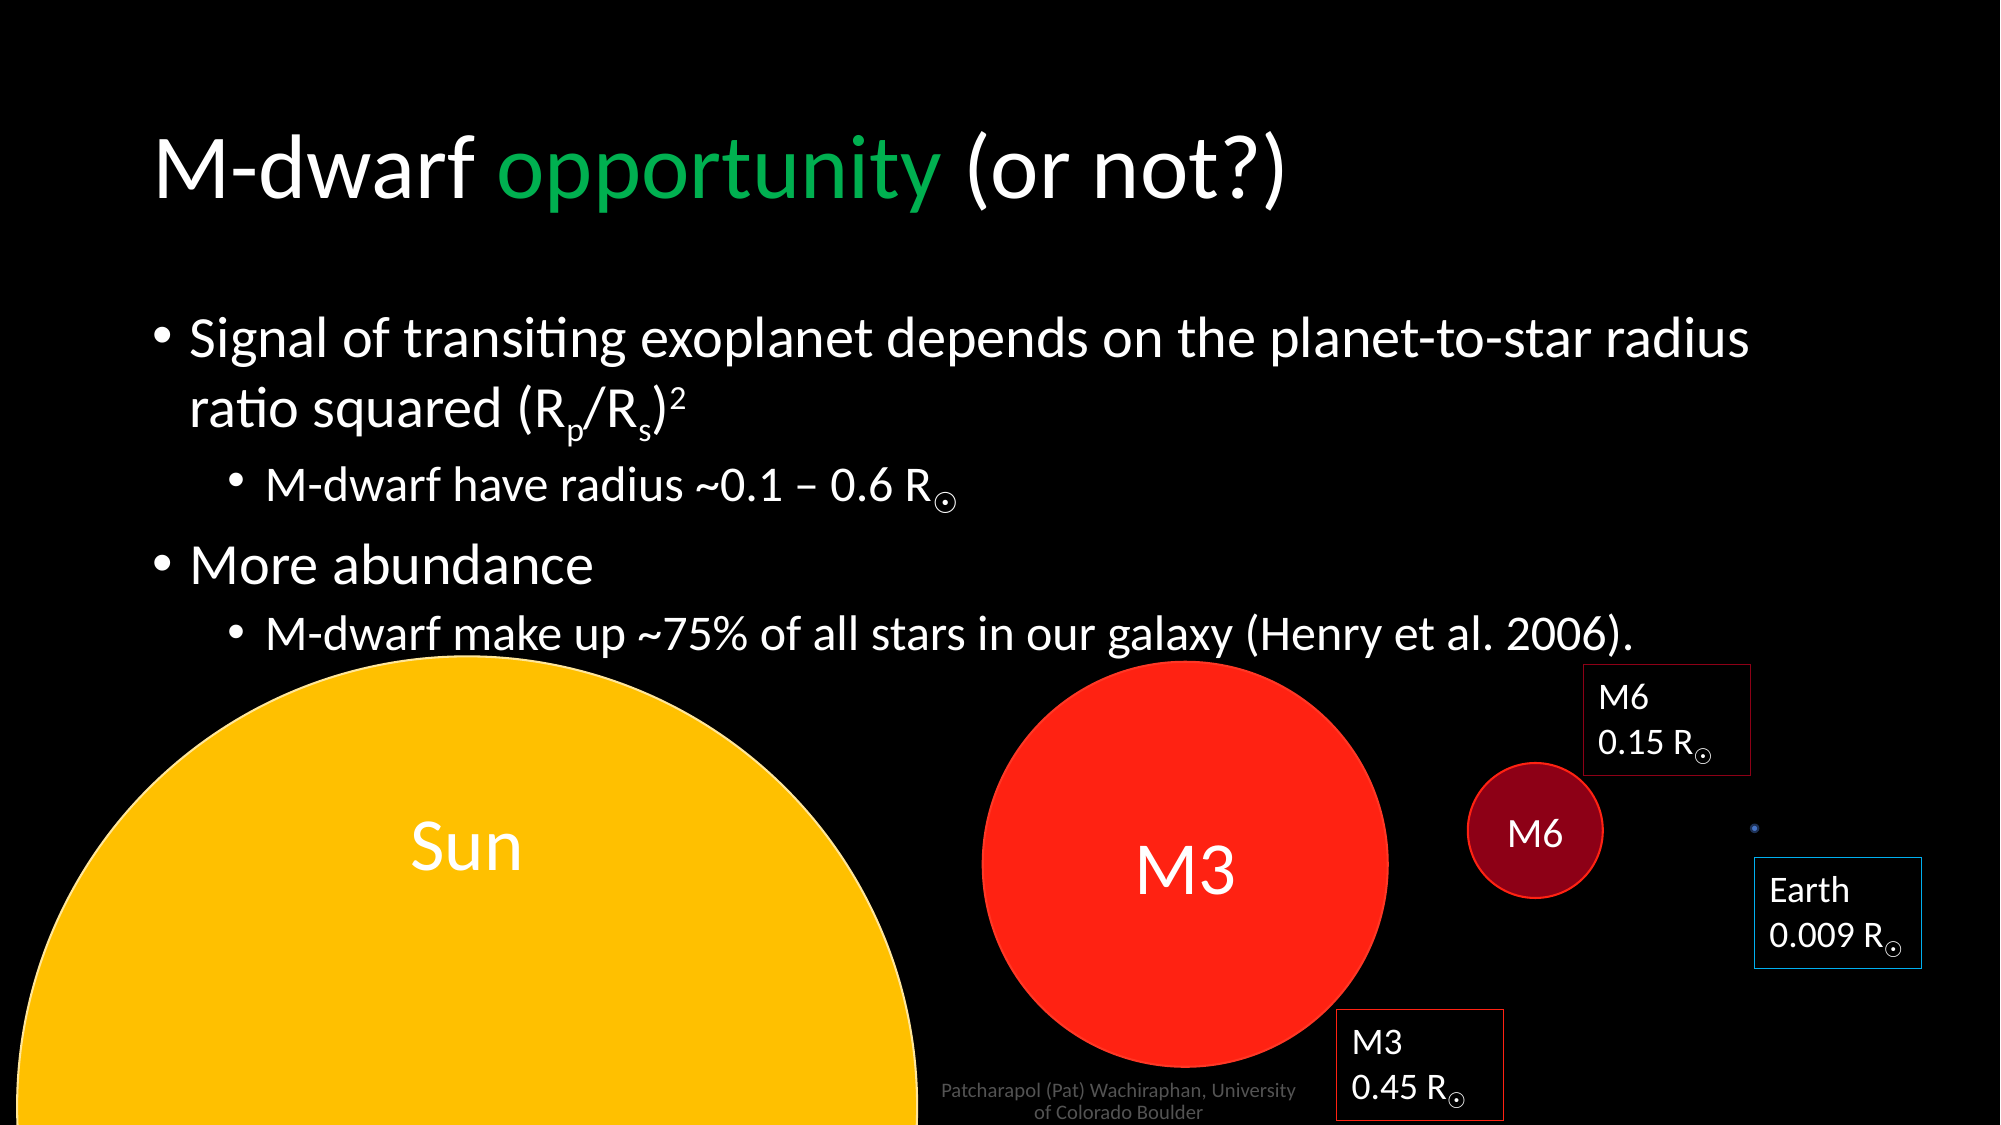

# M-dwarf opportunity (or not?)
Signal of transiting exoplanet depends on the planet-to-star radius ratio squared (Rp/Rs)2
M-dwarf have radius ~0.1 – 0.6 R☉
More abundance
M-dwarf make up ~75% of all stars in our galaxy (Henry et al. 2006).
Sun
M3
M6
0.15 R☉
M6

Earth
0.009 R☉
M3
0.45 R☉
5
Patcharapol (Pat) Wachiraphan, University of Colorado Boulder